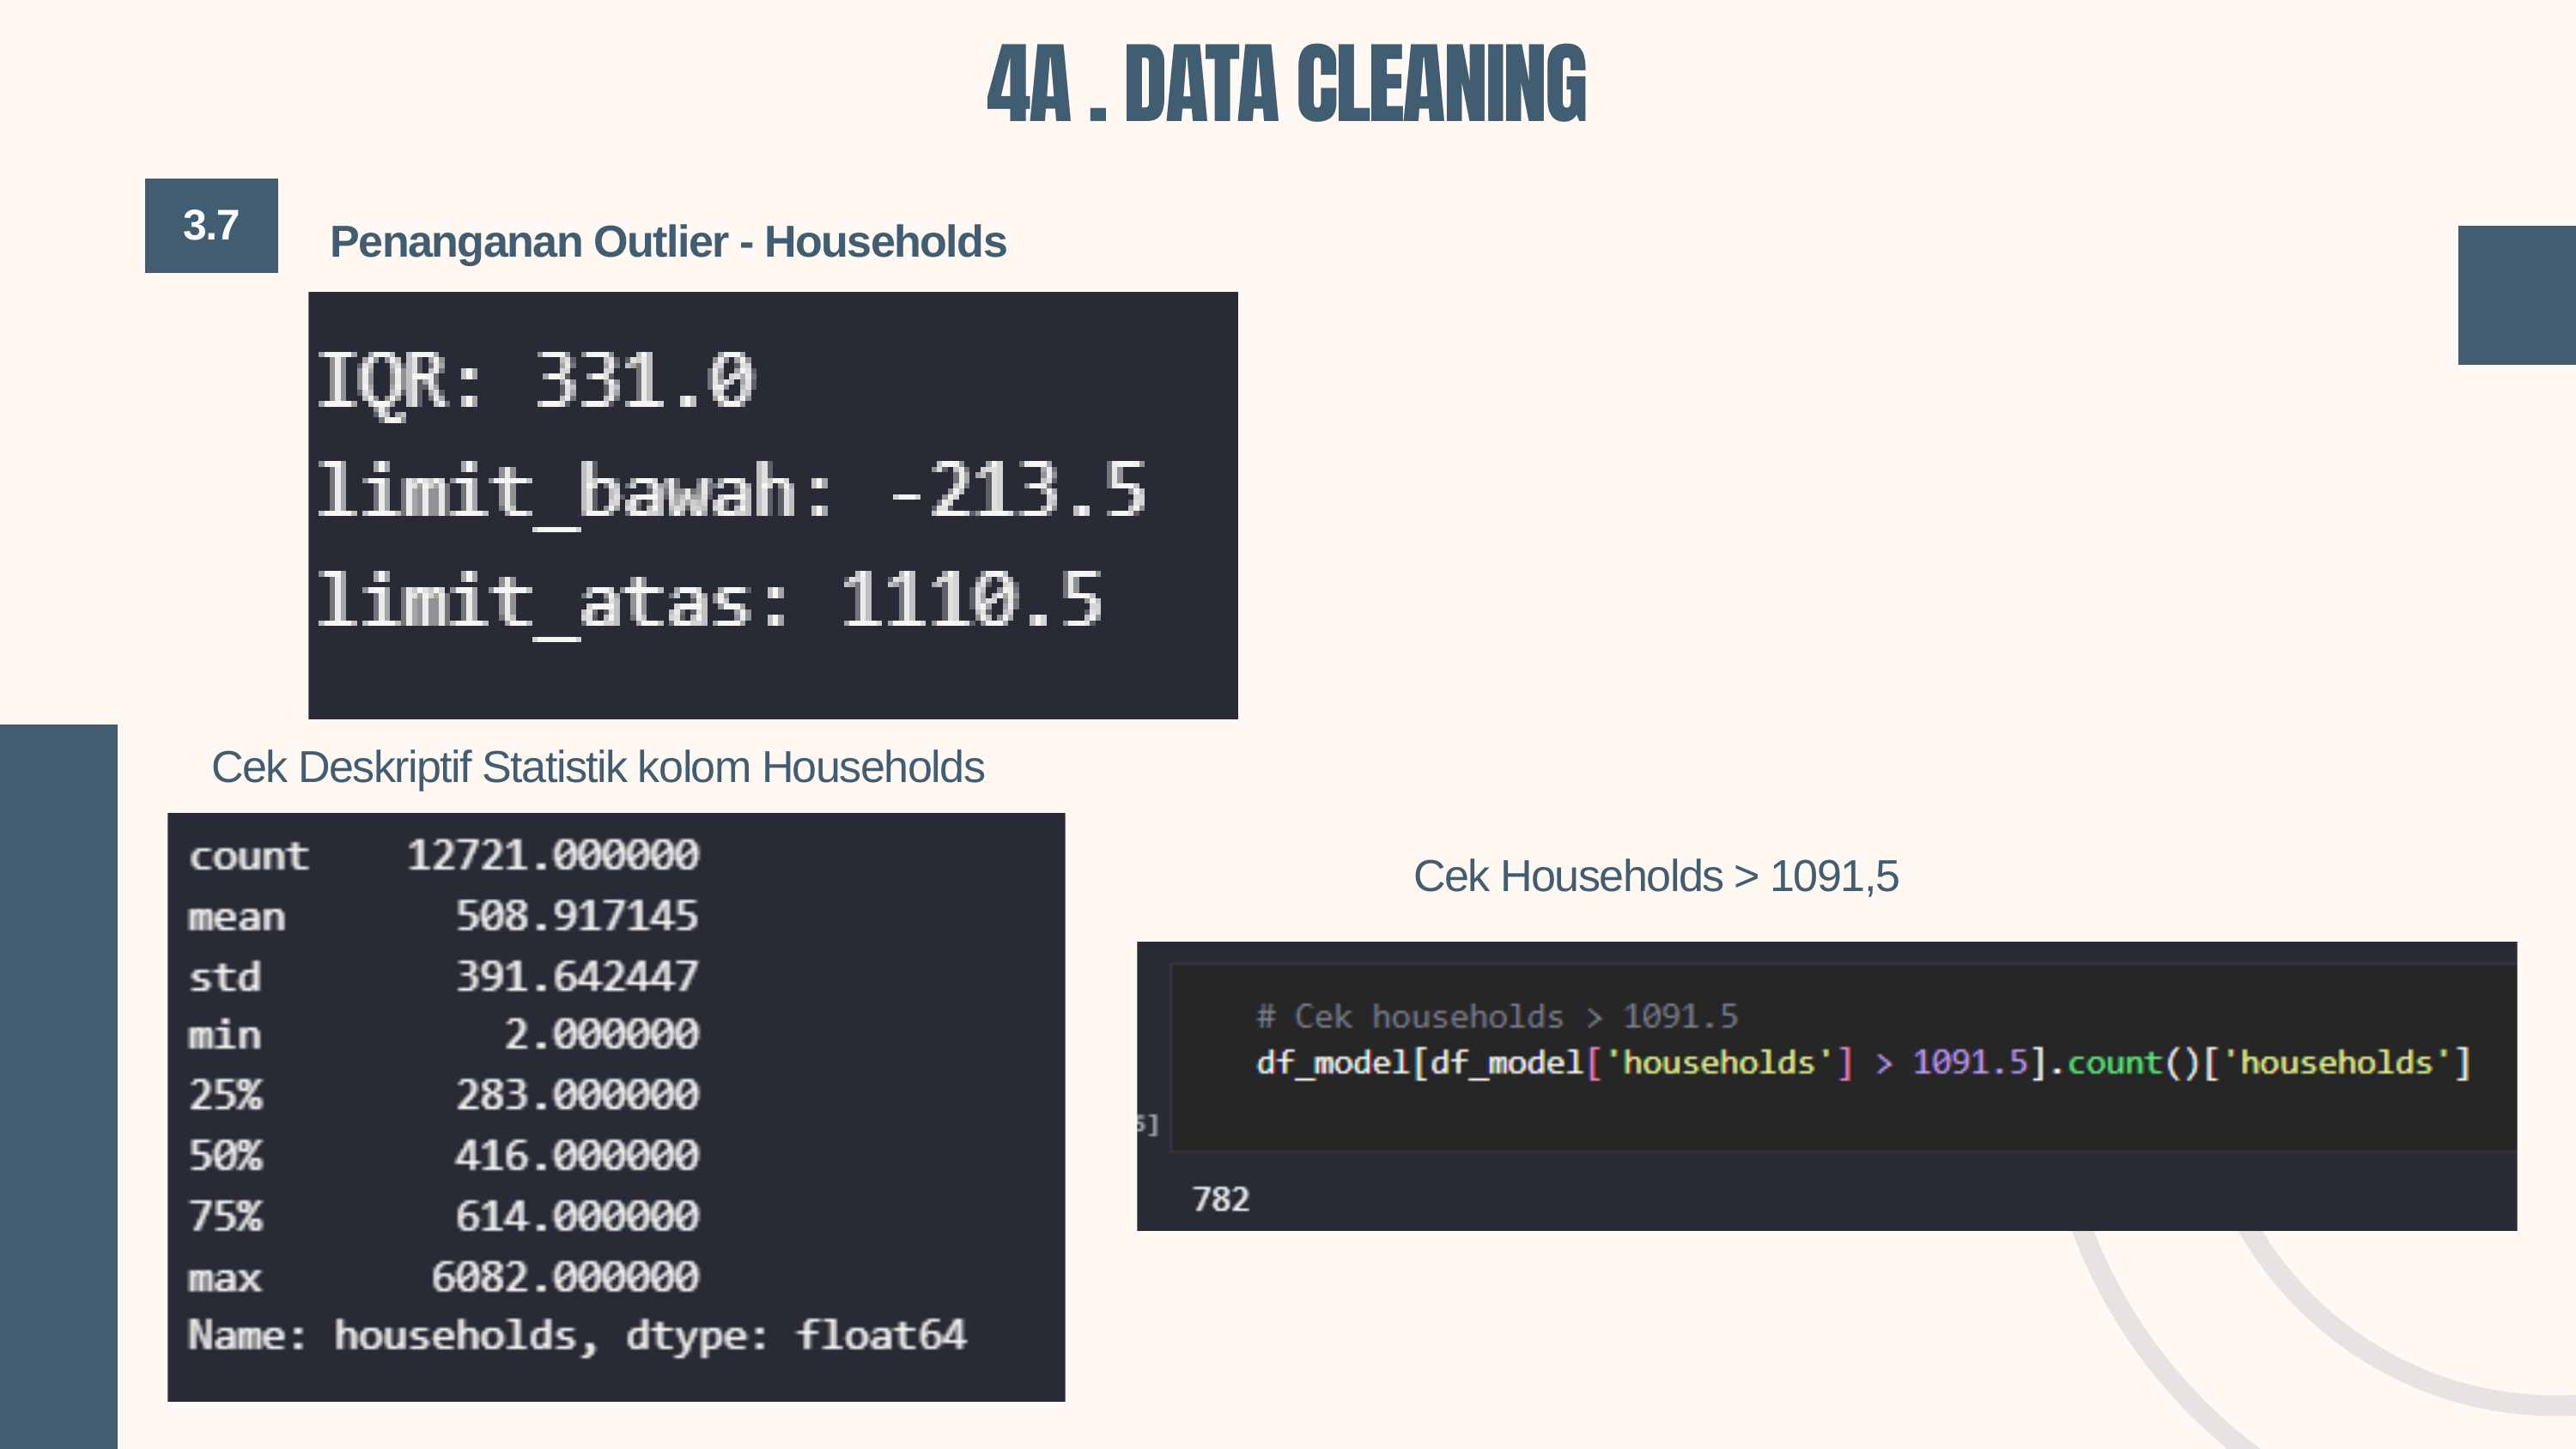

4A . DATA CLEANING

3.7
Penanganan Outlier - Households

Cek Deskriptif Statistik kolom Households

Cek Households > 1091,5